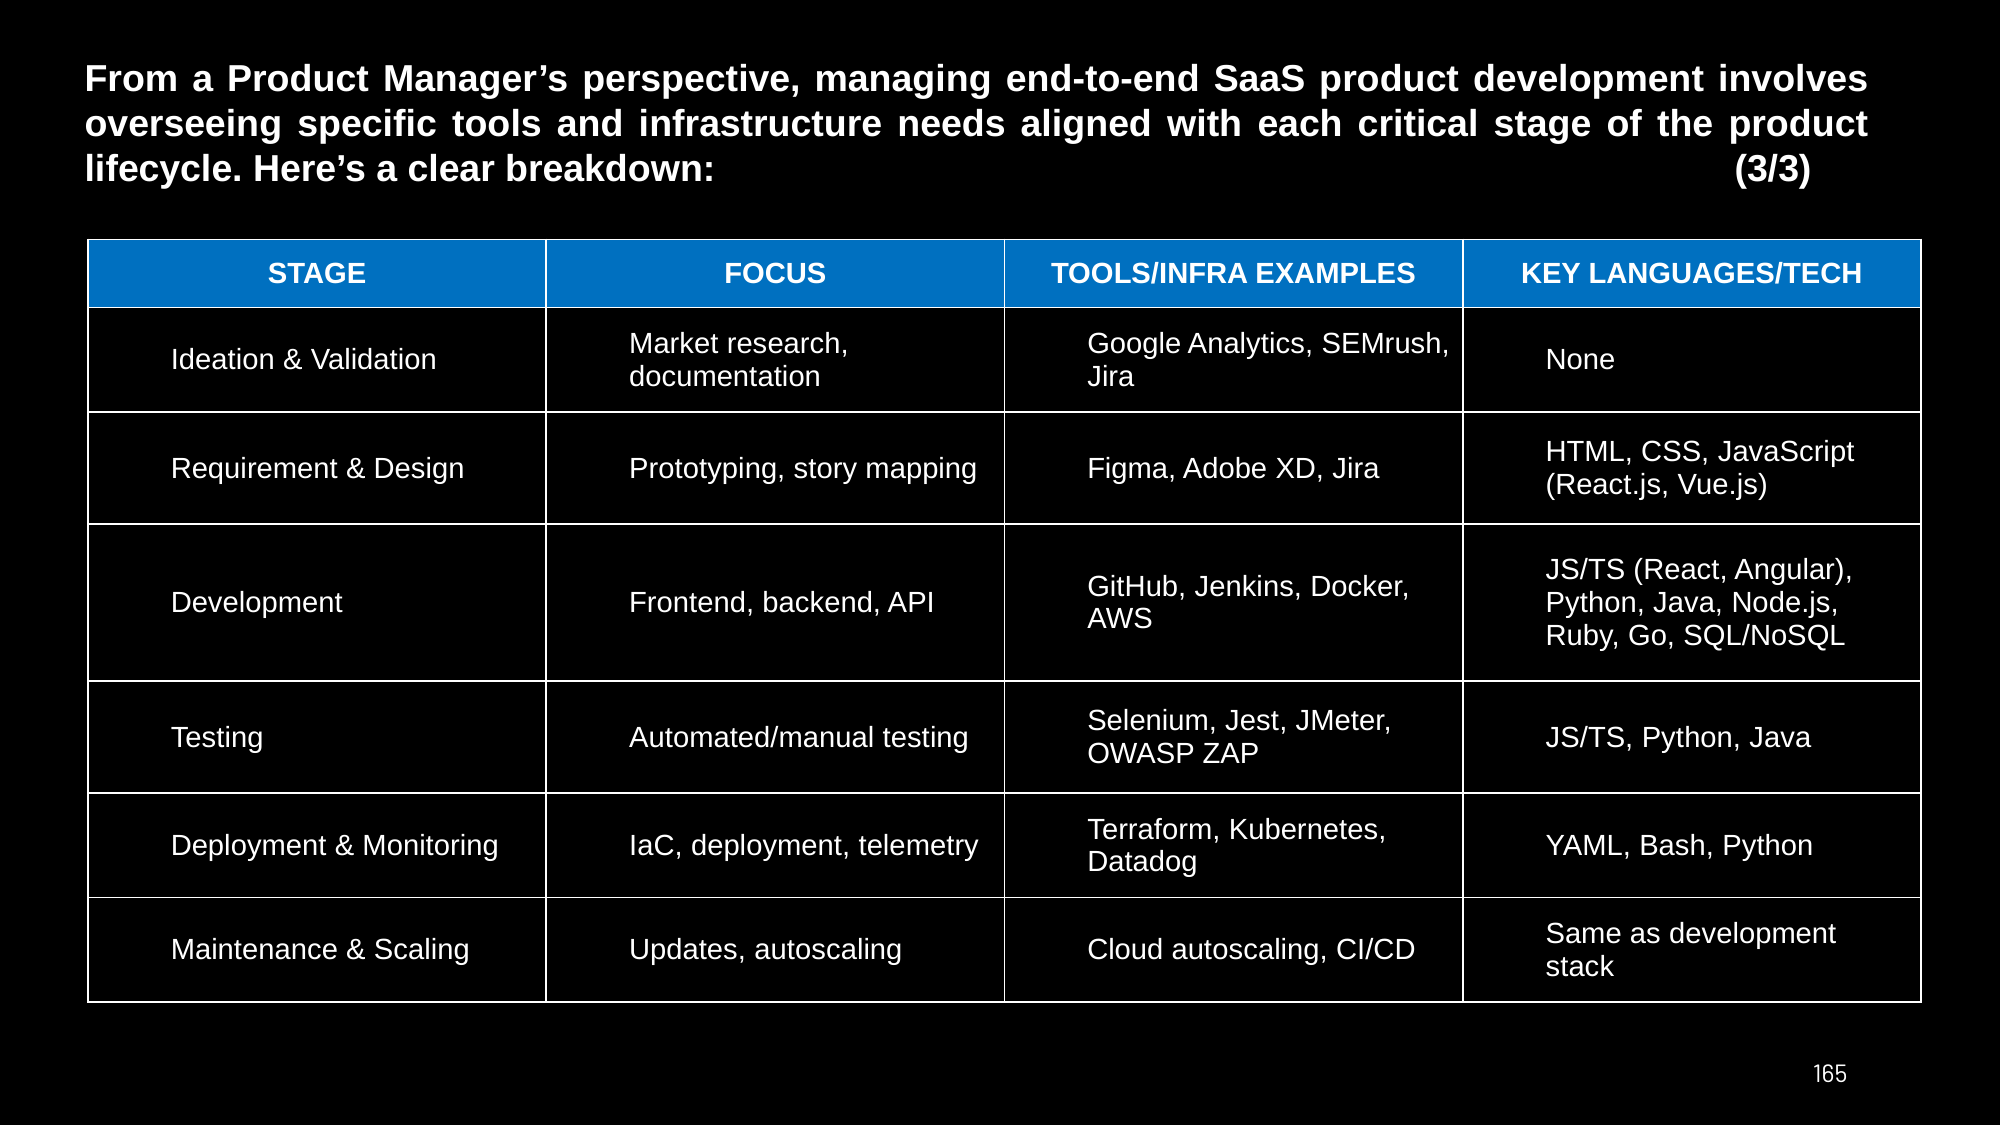

From a Product Manager’s perspective, managing end-to-end SaaS product development involves overseeing specific tools and infrastructure needs aligned with each critical stage of the product lifecycle. Here’s a clear breakdown:							(3/3)
| STAGE | FOCUS | TOOLS/INFRA EXAMPLES | KEY LANGUAGES/TECH |
| --- | --- | --- | --- |
| Ideation & Validation | Market research, documentation | Google Analytics, SEMrush, Jira | None |
| Requirement & Design | Prototyping, story mapping | Figma, Adobe XD, Jira | HTML, CSS, JavaScript (React.js, Vue.js) |
| Development | Frontend, backend, API | GitHub, Jenkins, Docker, AWS | JS/TS (React, Angular), Python, Java, Node.js, Ruby, Go, SQL/NoSQL |
| Testing | Automated/manual testing | Selenium, Jest, JMeter, OWASP ZAP | JS/TS, Python, Java |
| Deployment & Monitoring | IaC, deployment, telemetry | Terraform, Kubernetes, Datadog | YAML, Bash, Python |
| Maintenance & Scaling | Updates, autoscaling | Cloud autoscaling, CI/CD | Same as development stack |
165